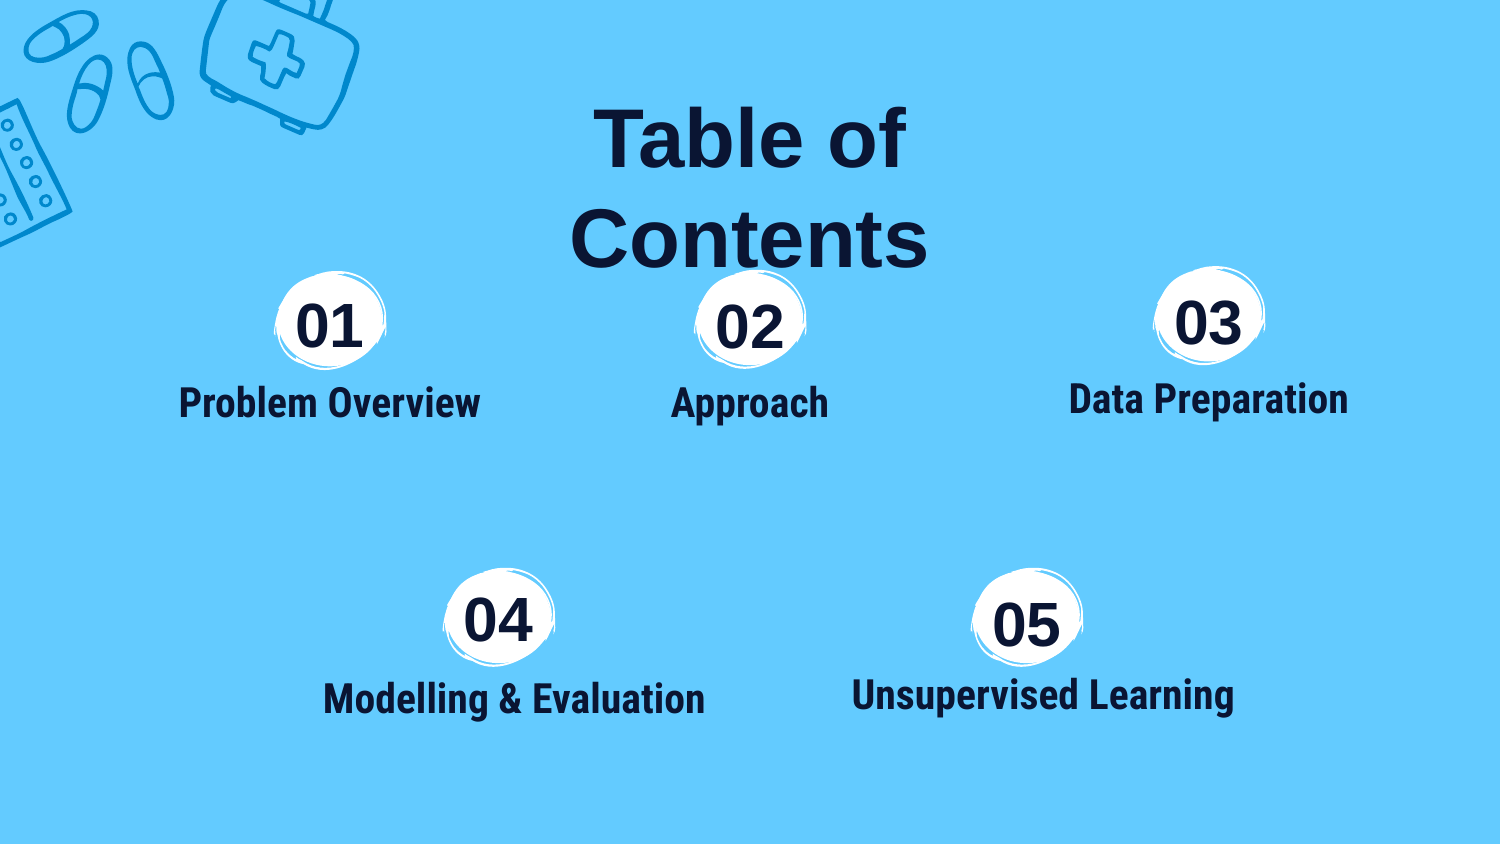

Table of Contents

03
# 01
02
Data Preparation
Problem Overview
Approach

04
05
Unsupervised Learning
Modelling & Evaluation